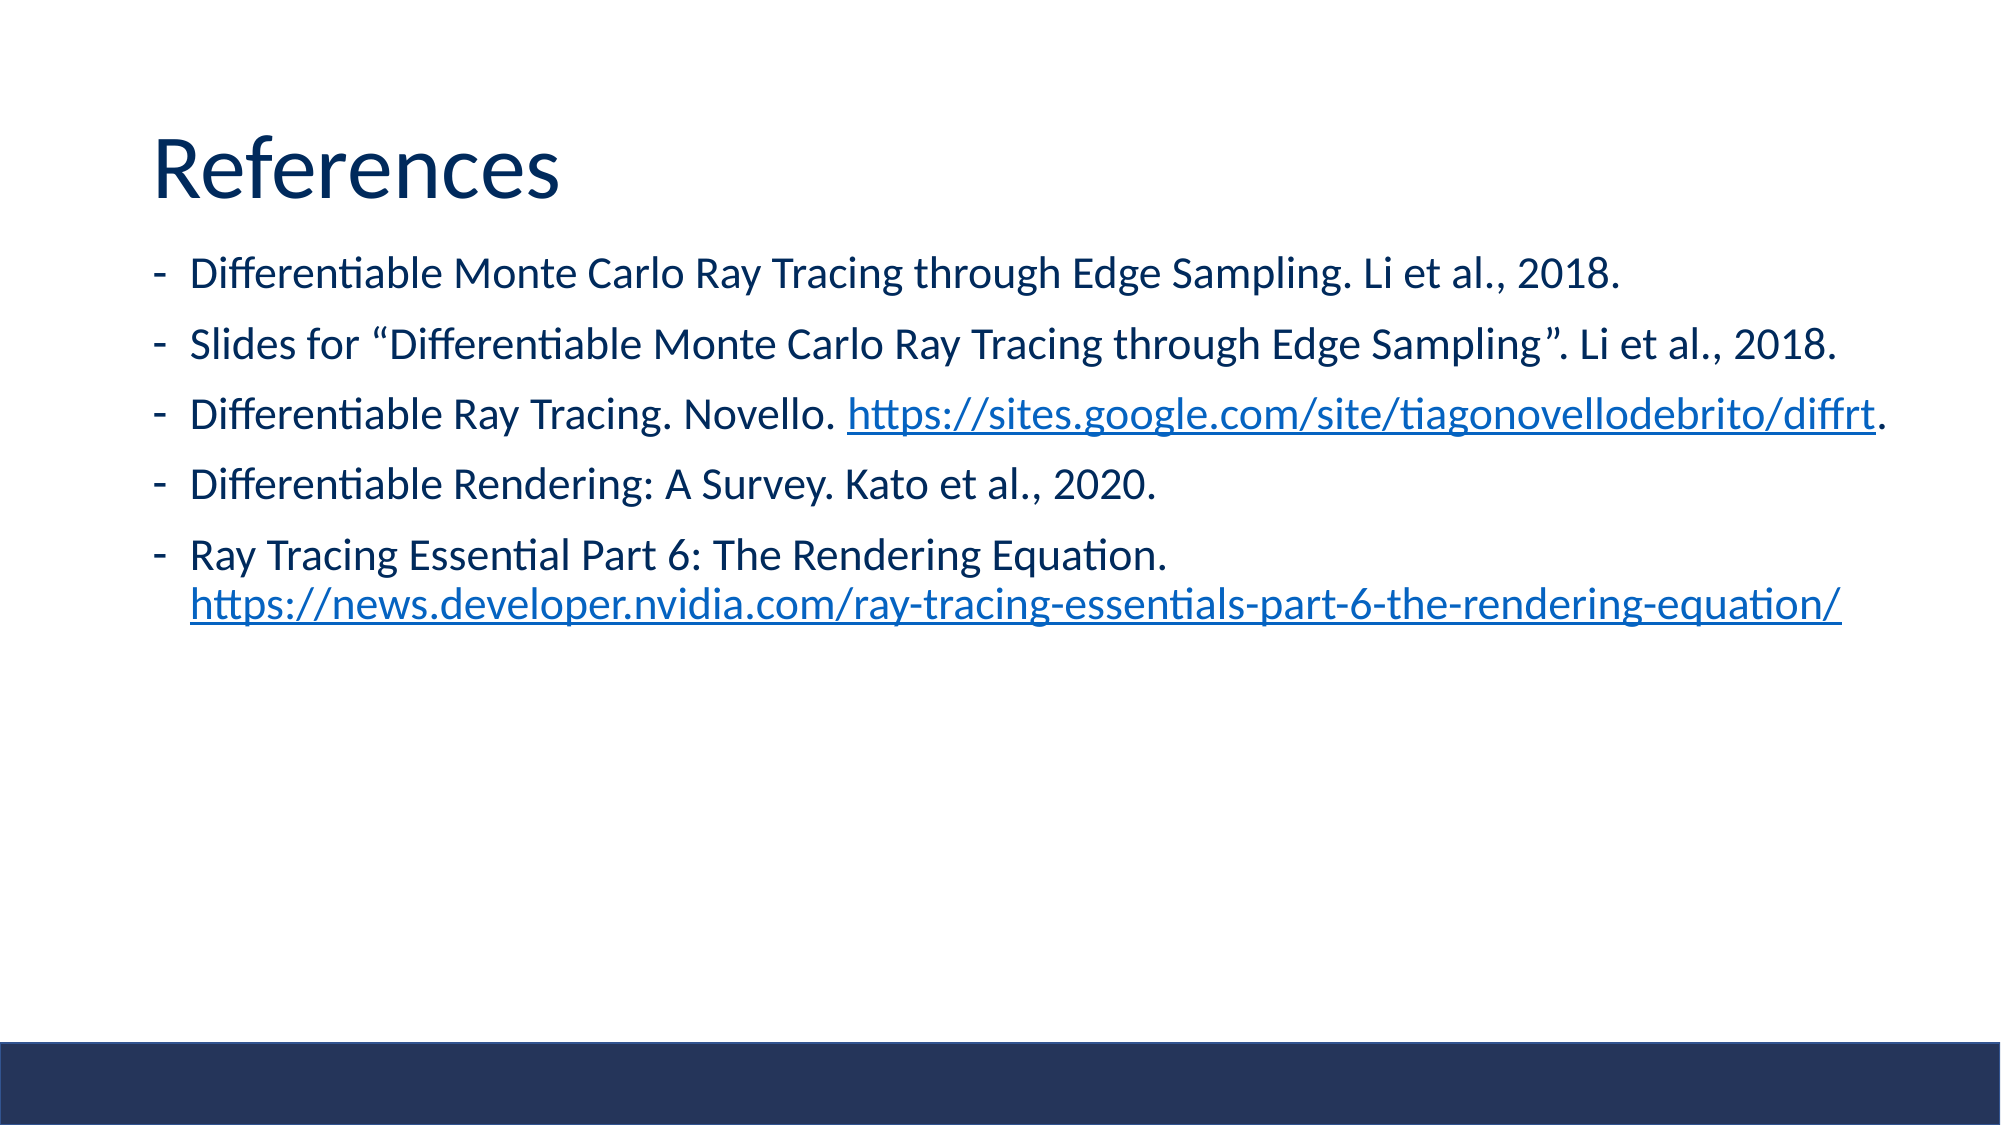

# References
Differentiable Monte Carlo Ray Tracing through Edge Sampling. Li et al., 2018.
Slides for “Differentiable Monte Carlo Ray Tracing through Edge Sampling”. Li et al., 2018.
Differentiable Ray Tracing. Novello. https://sites.google.com/site/tiagonovellodebrito/diffrt.
Differentiable Rendering: A Survey. Kato et al., 2020.
Ray Tracing Essential Part 6: The Rendering Equation. https://news.developer.nvidia.com/ray-tracing-essentials-part-6-the-rendering-equation/